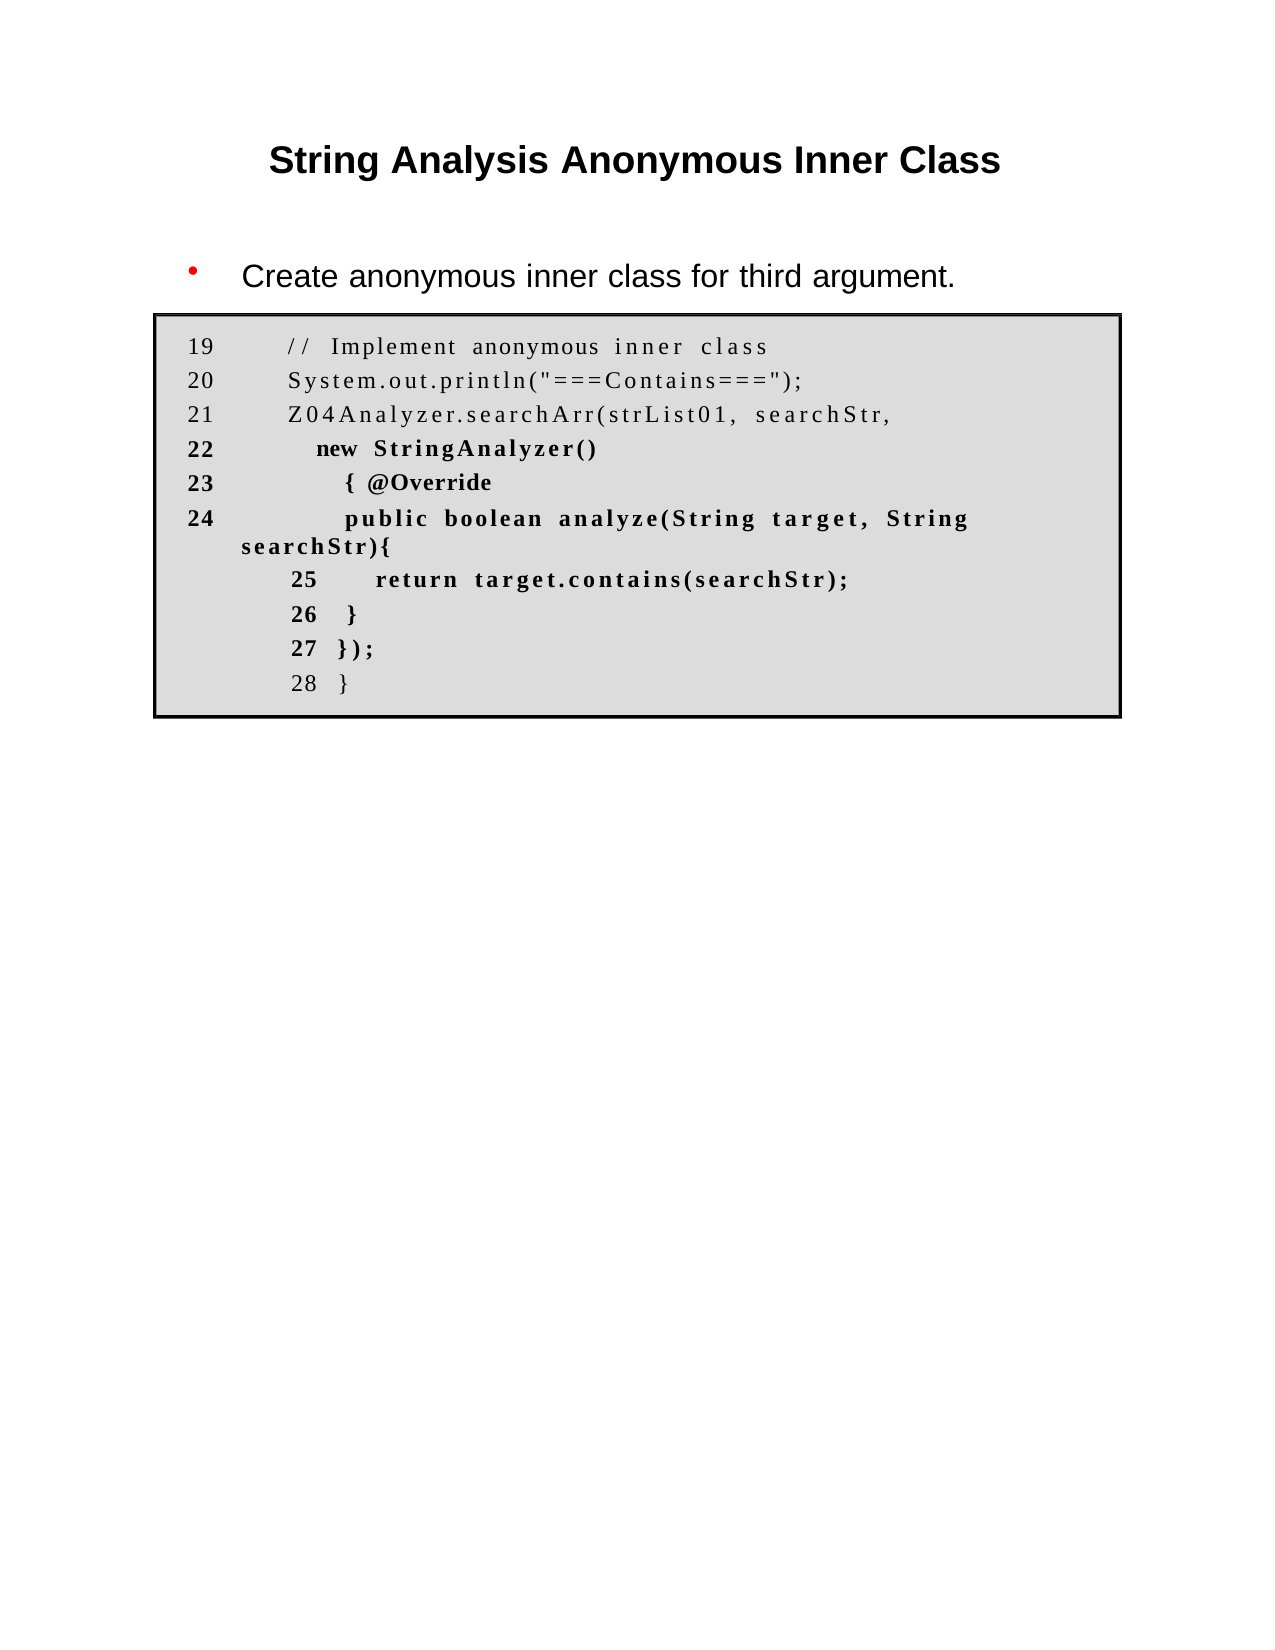

String Analysis Anonymous Inner Class

Create anonymous inner class for third argument.

19
20
21
22
23
24
// Implement anonymous inner class System.out.println("===Contains==="); Z04Analyzer.searchArr(strList01, searchStr,
new StringAnalyzer(){ @Override
public boolean analyze(String target, String searchStr){
25	return target.contains(searchStr);
26	}
27	});
28	}